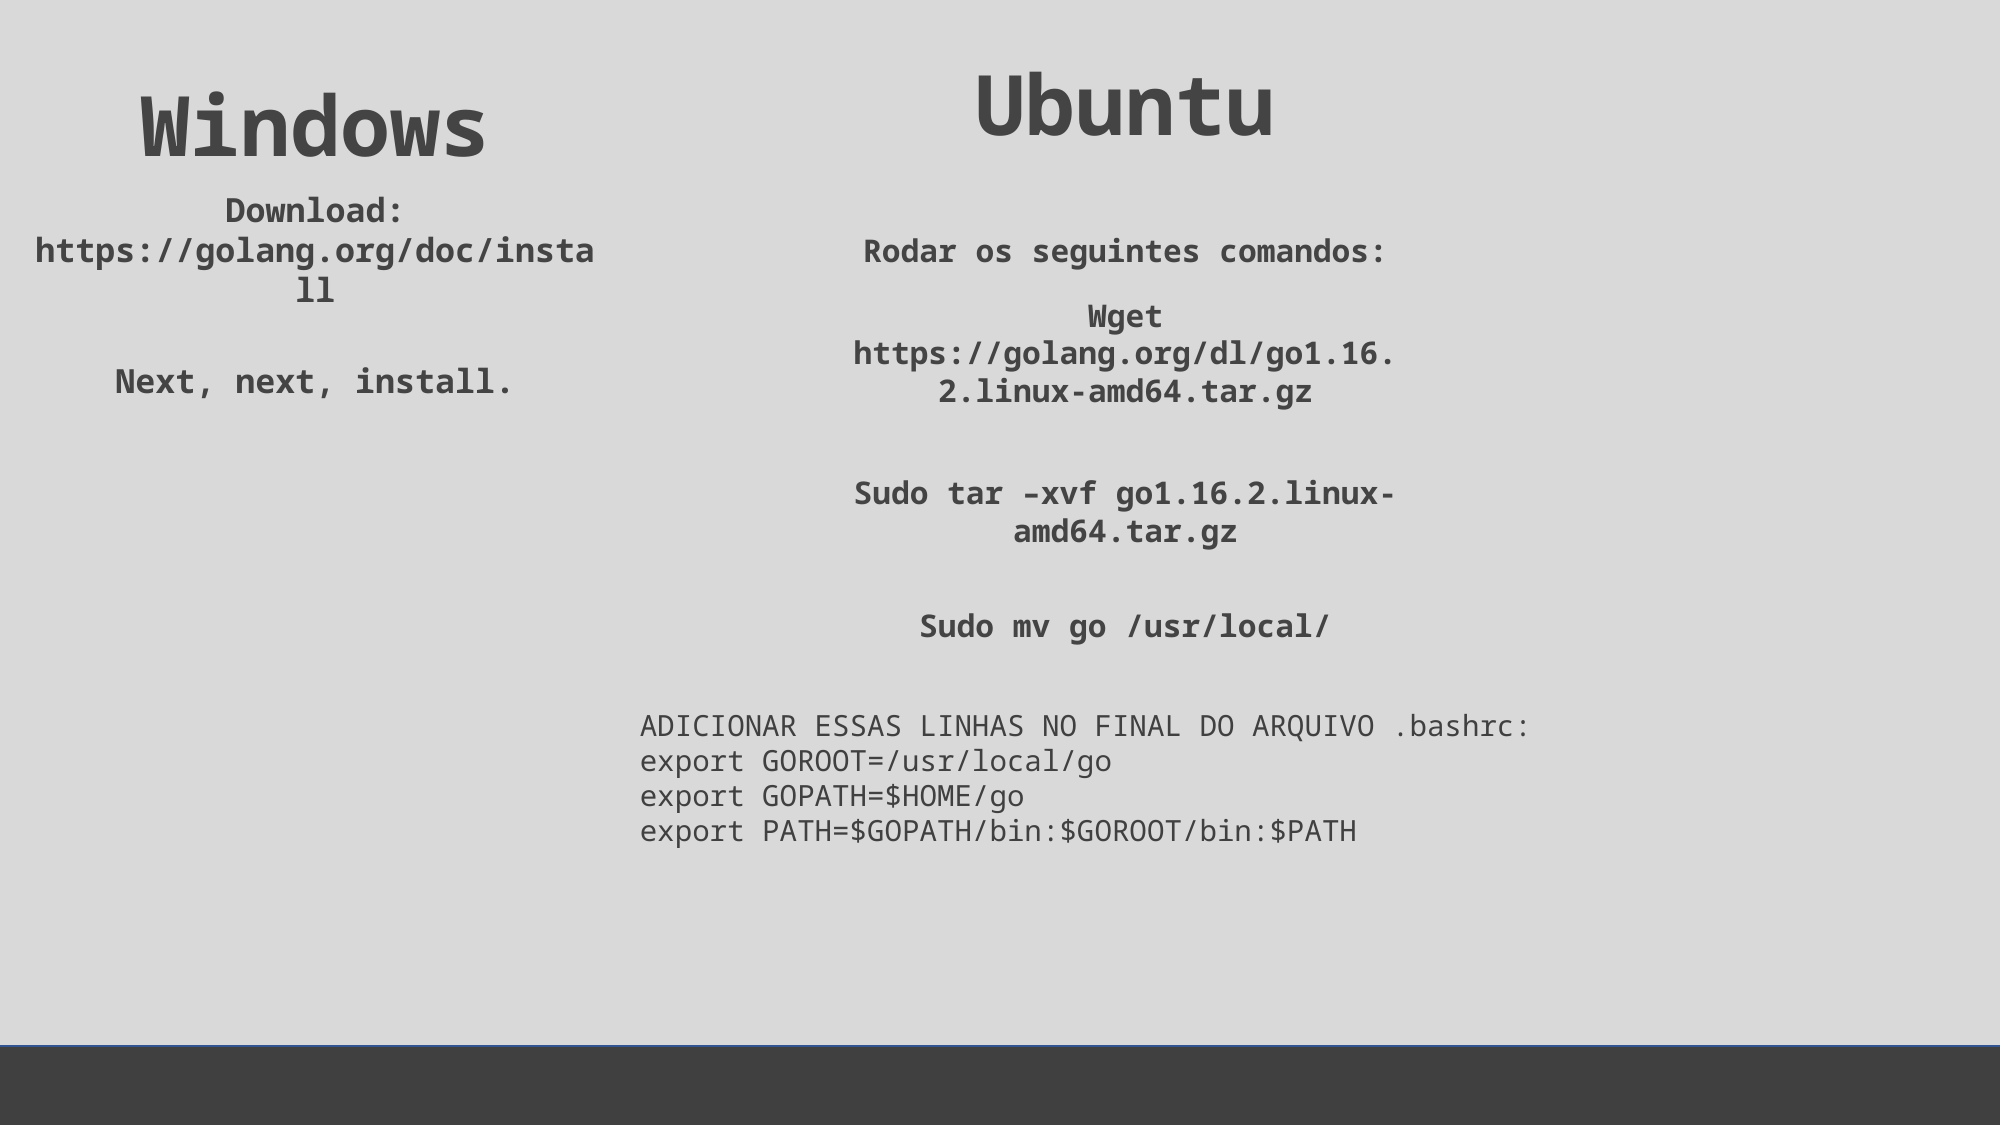

Ubuntu
Windows
Download: https://golang.org/doc/install
Rodar os seguintes comandos:
Wget https://golang.org/dl/go1.16.2.linux-amd64.tar.gz
Next, next, install.
Sudo tar –xvf go1.16.2.linux-amd64.tar.gz
Sudo mv go /usr/local/
ADICIONAR ESSAS LINHAS NO FINAL DO ARQUIVO .bashrc:
export GOROOT=/usr/local/go
export GOPATH=$HOME/go
export PATH=$GOPATH/bin:$GOROOT/bin:$PATH